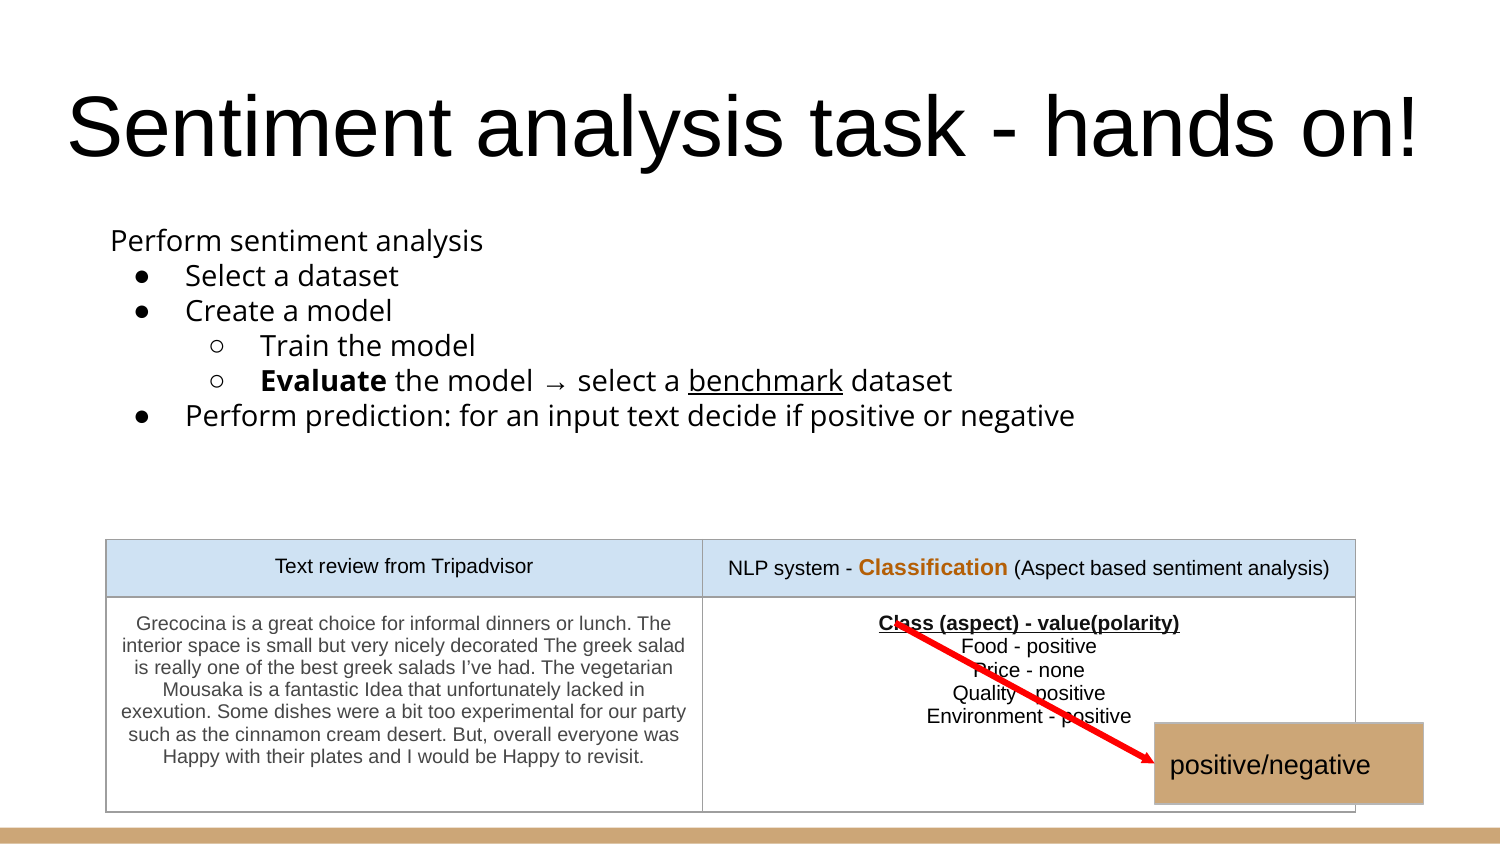

# Sentiment analysis task - hands on!
Perform sentiment analysis
Select a dataset
Create a model
Train the model
Evaluate the model → select a benchmark dataset
Perform prediction: for an input text decide if positive or negative

| Text review from Tripadvisor | NLP system - Classification (Aspect based sentiment analysis) |
| --- | --- |
| Grecocina is a great choice for informal dinners or lunch. The interior space is small but very nicely decorated The greek salad is really one of the best greek salads I’ve had. The vegetarian Mousaka is a fantastic Idea that unfortunately lacked in exexution. Some dishes were a bit too experimental for our party such as the cinnamon cream desert. But, overall everyone was Happy with their plates and I would be Happy to revisit. | Class (aspect) - value(polarity) Food - positive Price - none Quality - positive Environment - positive |
positive/negative